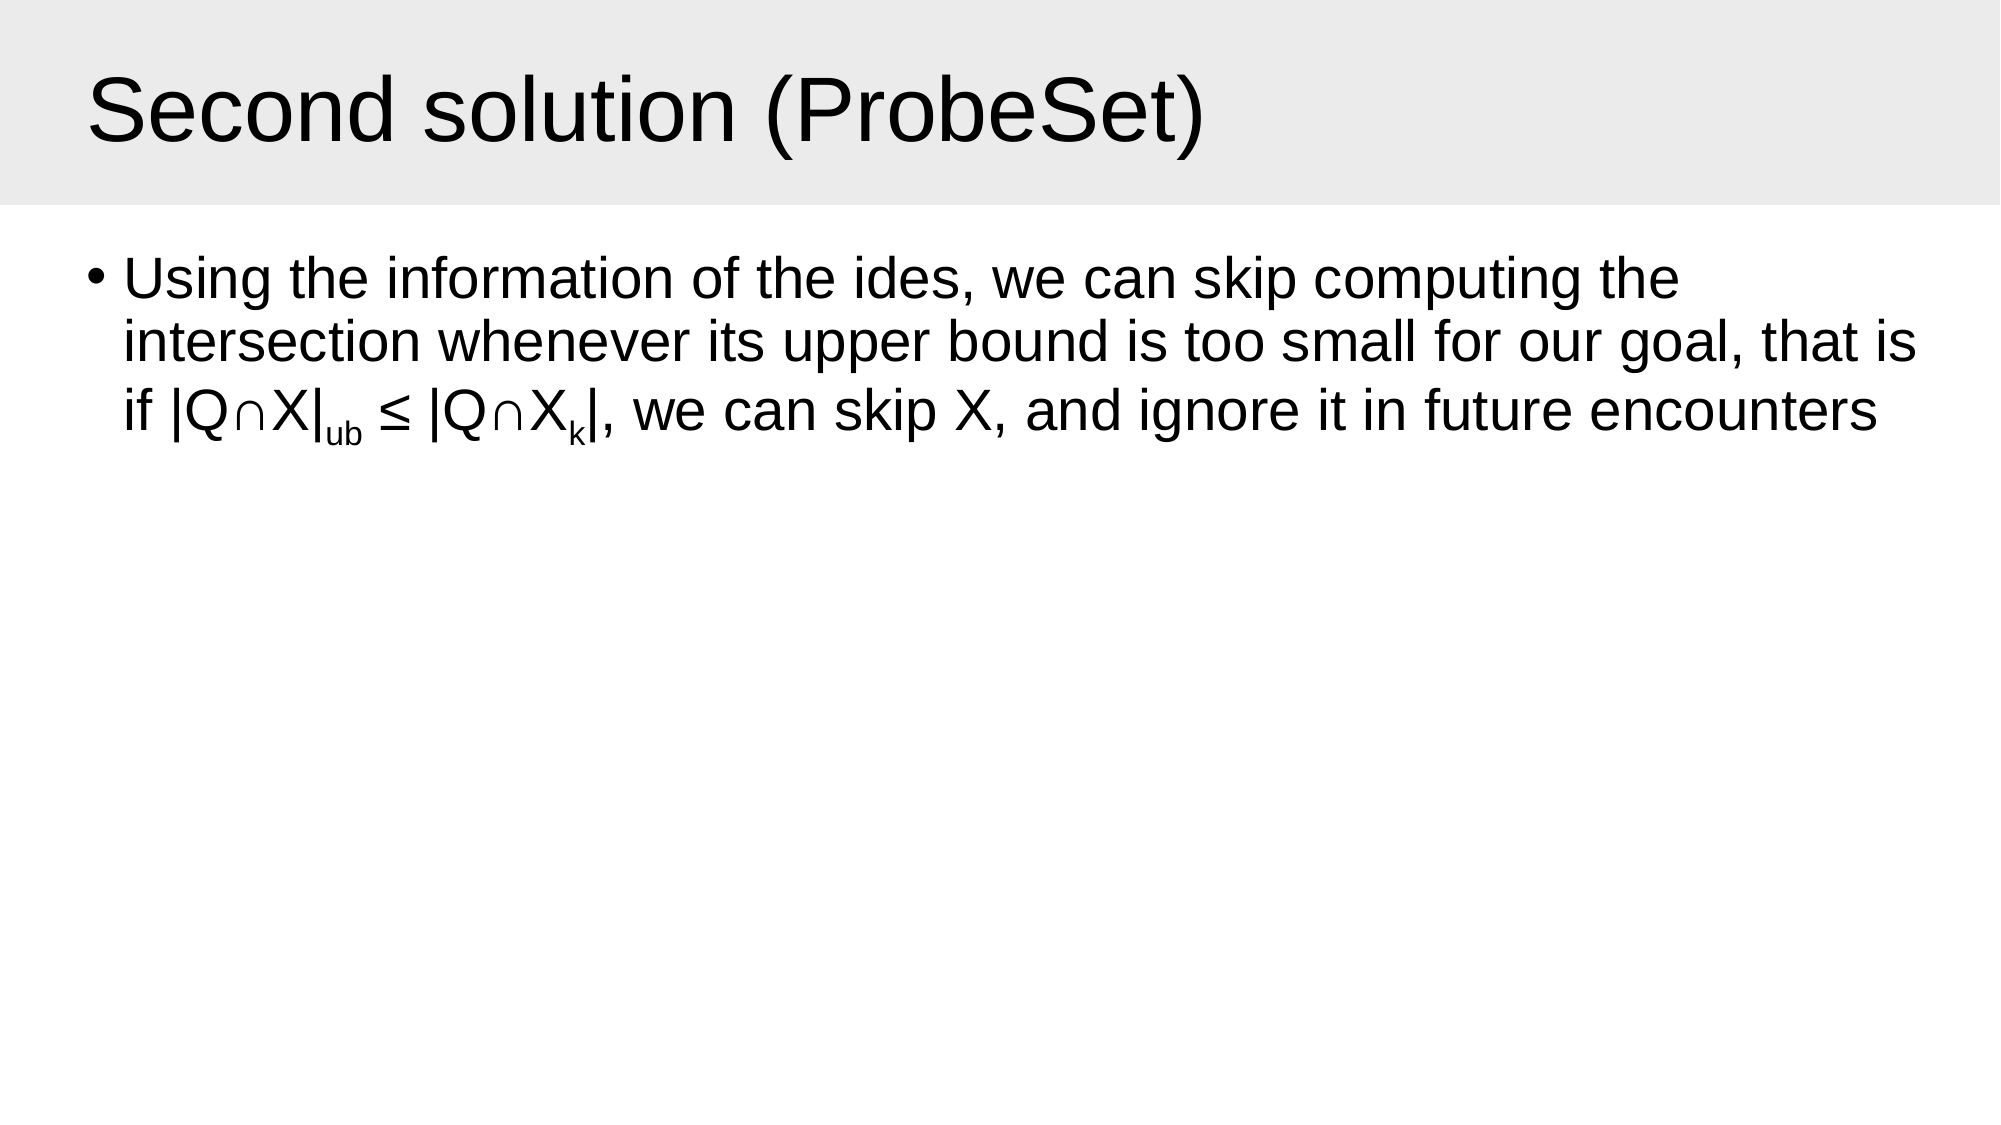

# Second solution (ProbeSet)
Using the information of the ides, we can skip computing the intersection whenever its upper bound is too small for our goal, that is if |Q∩X|ub ≤ |Q∩Xk|, we can skip X, and ignore it in future encounters